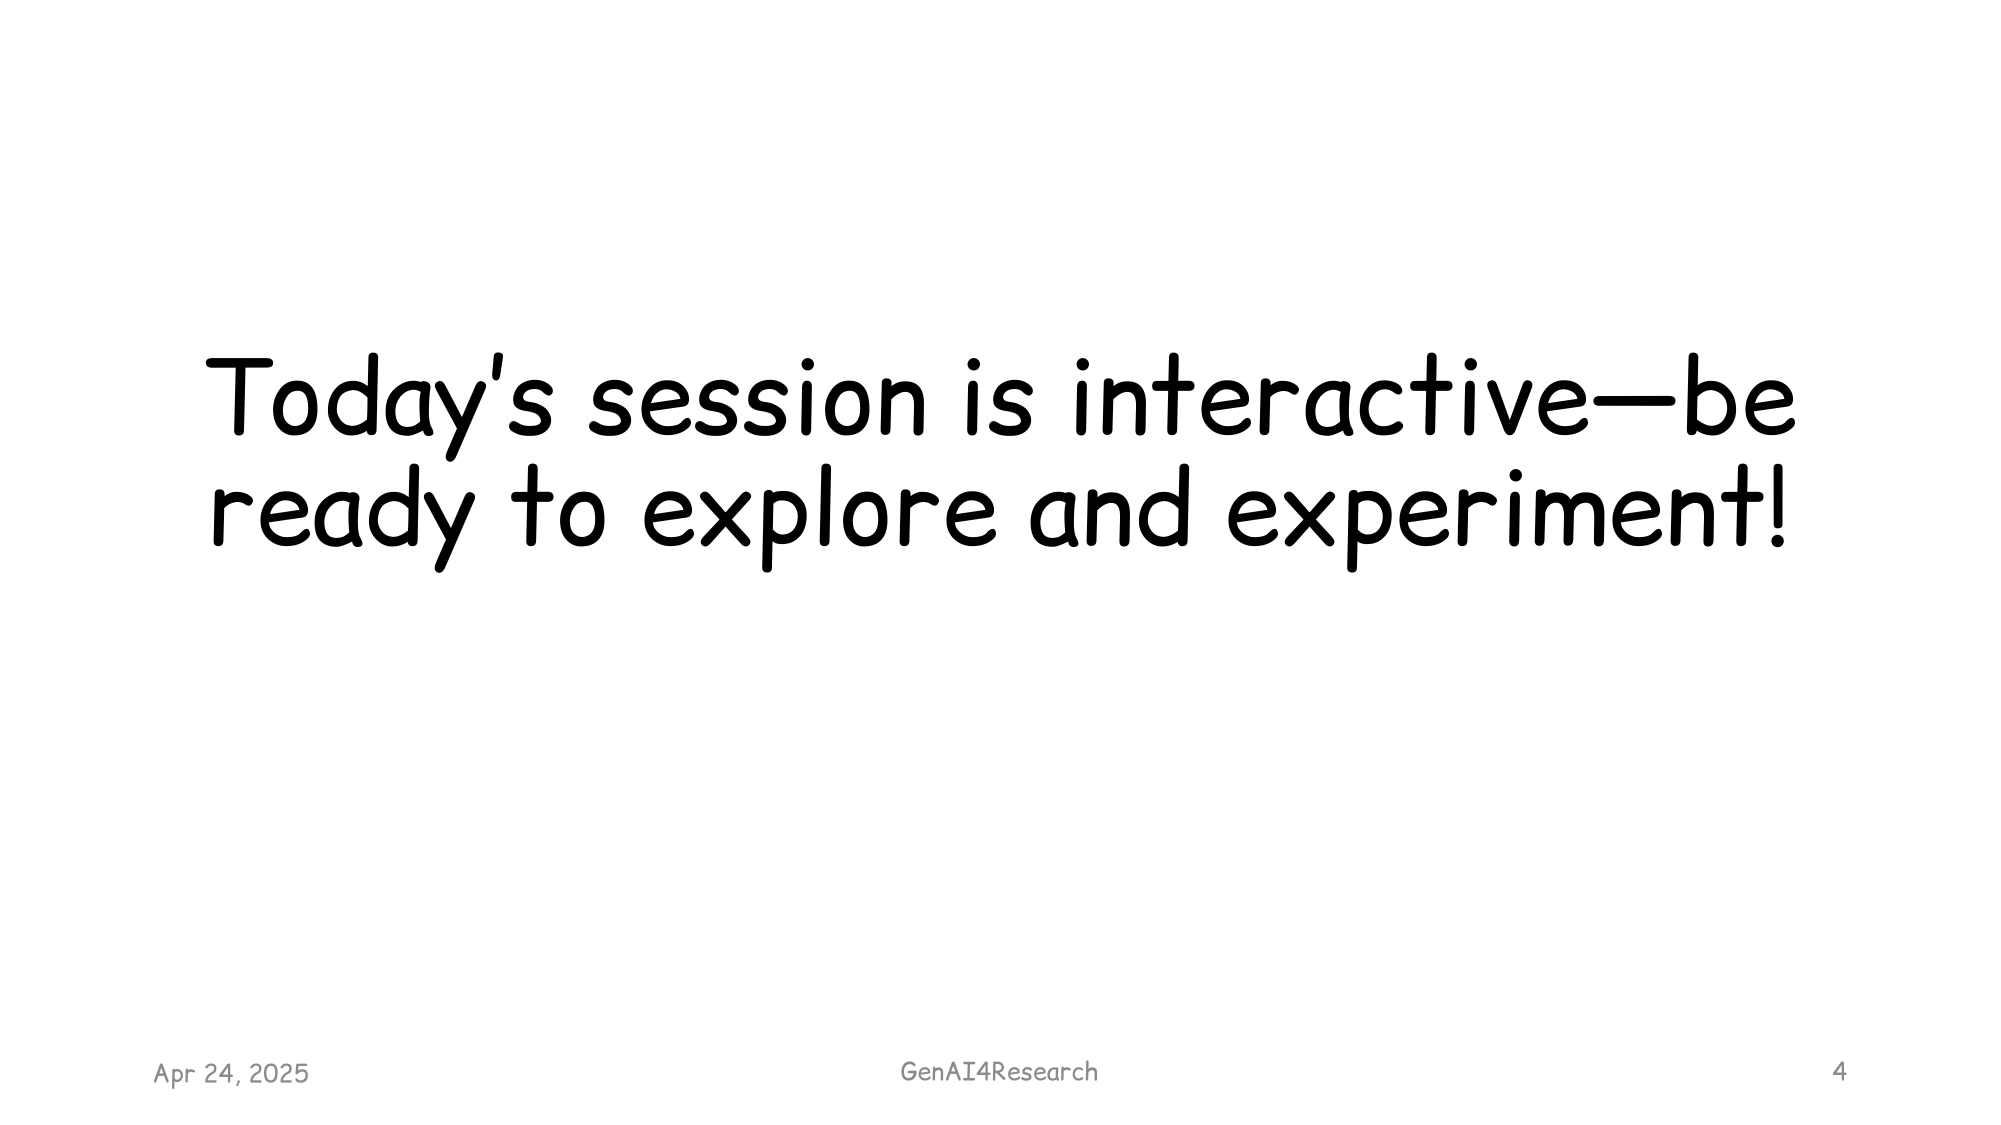

# Today’s session is interactive—be ready to explore and experiment!
Apr 24, 2025
GenAI4Research
4